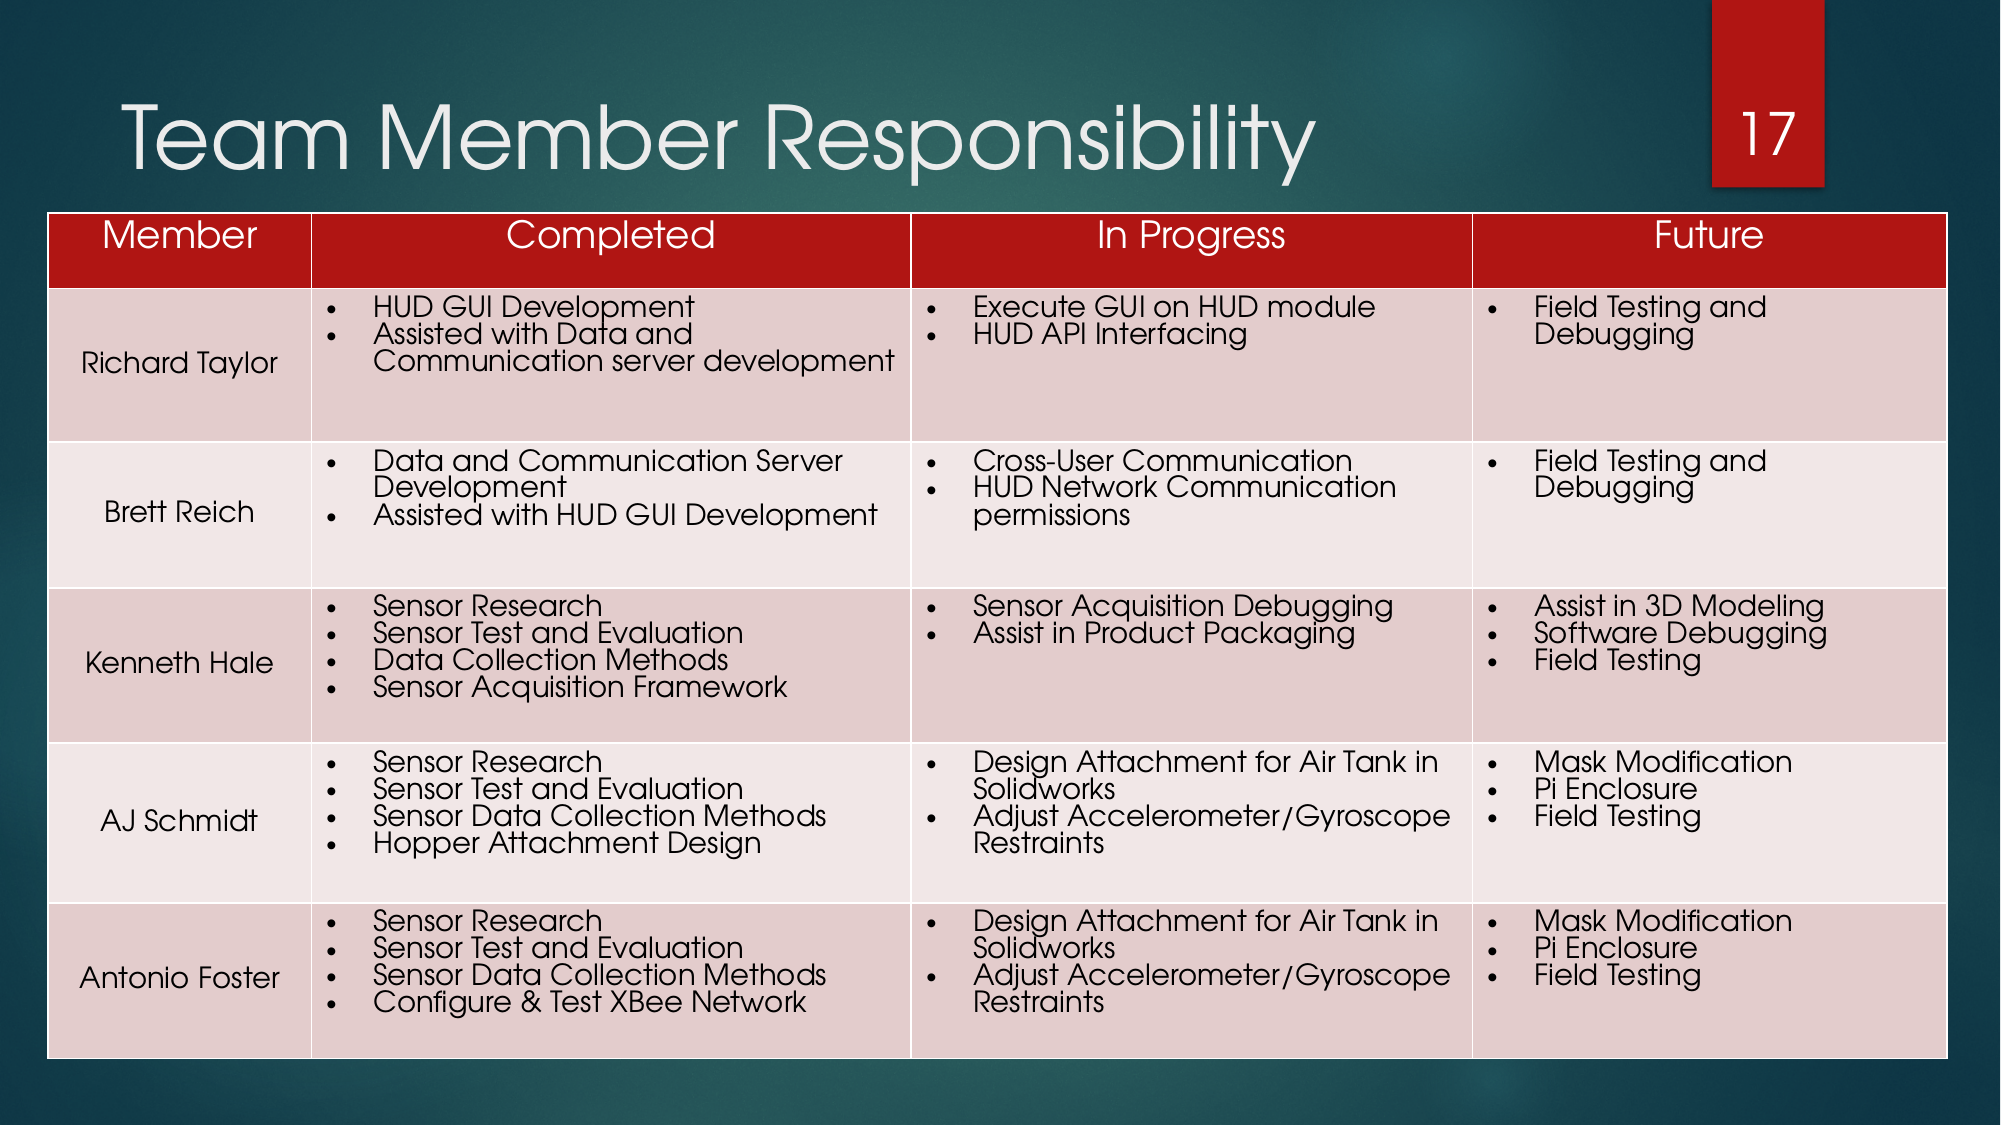

17
# Team Member Responsibility
| Member | Completed | In Progress | Future |
| --- | --- | --- | --- |
| Richard Taylor | HUD GUI Development Assisted with Data and Communication server development | Execute GUI on HUD module HUD API Interfacing | Field Testing and Debugging |
| Brett Reich | Data and Communication Server Development Assisted with HUD GUI Development | Cross-User Communication HUD Network Communication permissions | Field Testing and Debugging |
| Kenneth Hale | Sensor Research Sensor Test and Evaluation Data Collection Methods Sensor Acquisition Framework | Sensor Acquisition Debugging Assist in Product Packaging | Assist in 3D Modeling Software Debugging Field Testing |
| AJ Schmidt | Sensor Research Sensor Test and Evaluation Sensor Data Collection Methods Hopper Attachment Design | Design Attachment for Air Tank in Solidworks Adjust Accelerometer/Gyroscope Restraints | Mask Modification Pi Enclosure Field Testing |
| Antonio Foster | Sensor Research Sensor Test and Evaluation Sensor Data Collection Methods Configure & Test XBee Network | Design Attachment for Air Tank in Solidworks Adjust Accelerometer/Gyroscope Restraints | Mask Modification Pi Enclosure Field Testing |